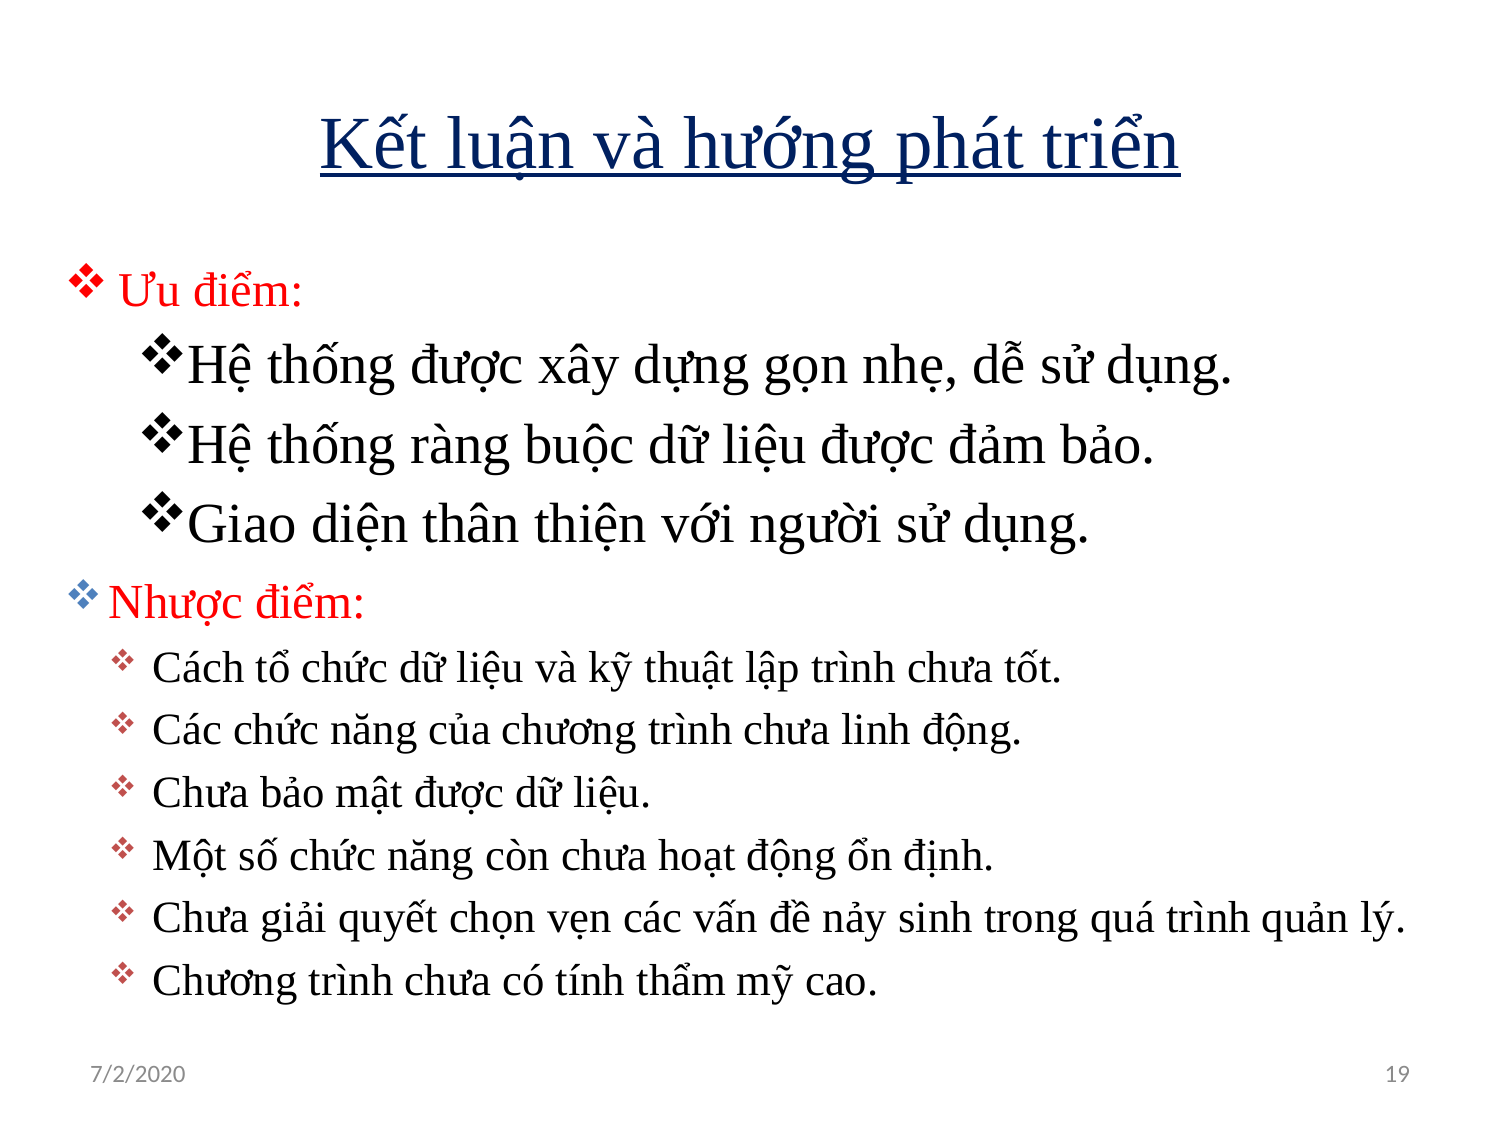

# Kết luận và hướng phát triển
Ưu điểm:
Hệ thống được xây dựng gọn nhẹ, dễ sử dụng.
Hệ thống ràng buộc dữ liệu được đảm bảo.
Giao diện thân thiện với người sử dụng.

Nhược điểm:
Cách tổ chức dữ liệu và kỹ thuật lập trình chưa tốt.
Các chức năng của chương trình chưa linh động.
Chưa bảo mật được dữ liệu.
Một số chức năng còn chưa hoạt động ổn định.
Chưa giải quyết chọn vẹn các vấn đề nảy sinh trong quá trình quản lý.
Chương trình chưa có tính thẩm mỹ cao.

7/2/2020
19